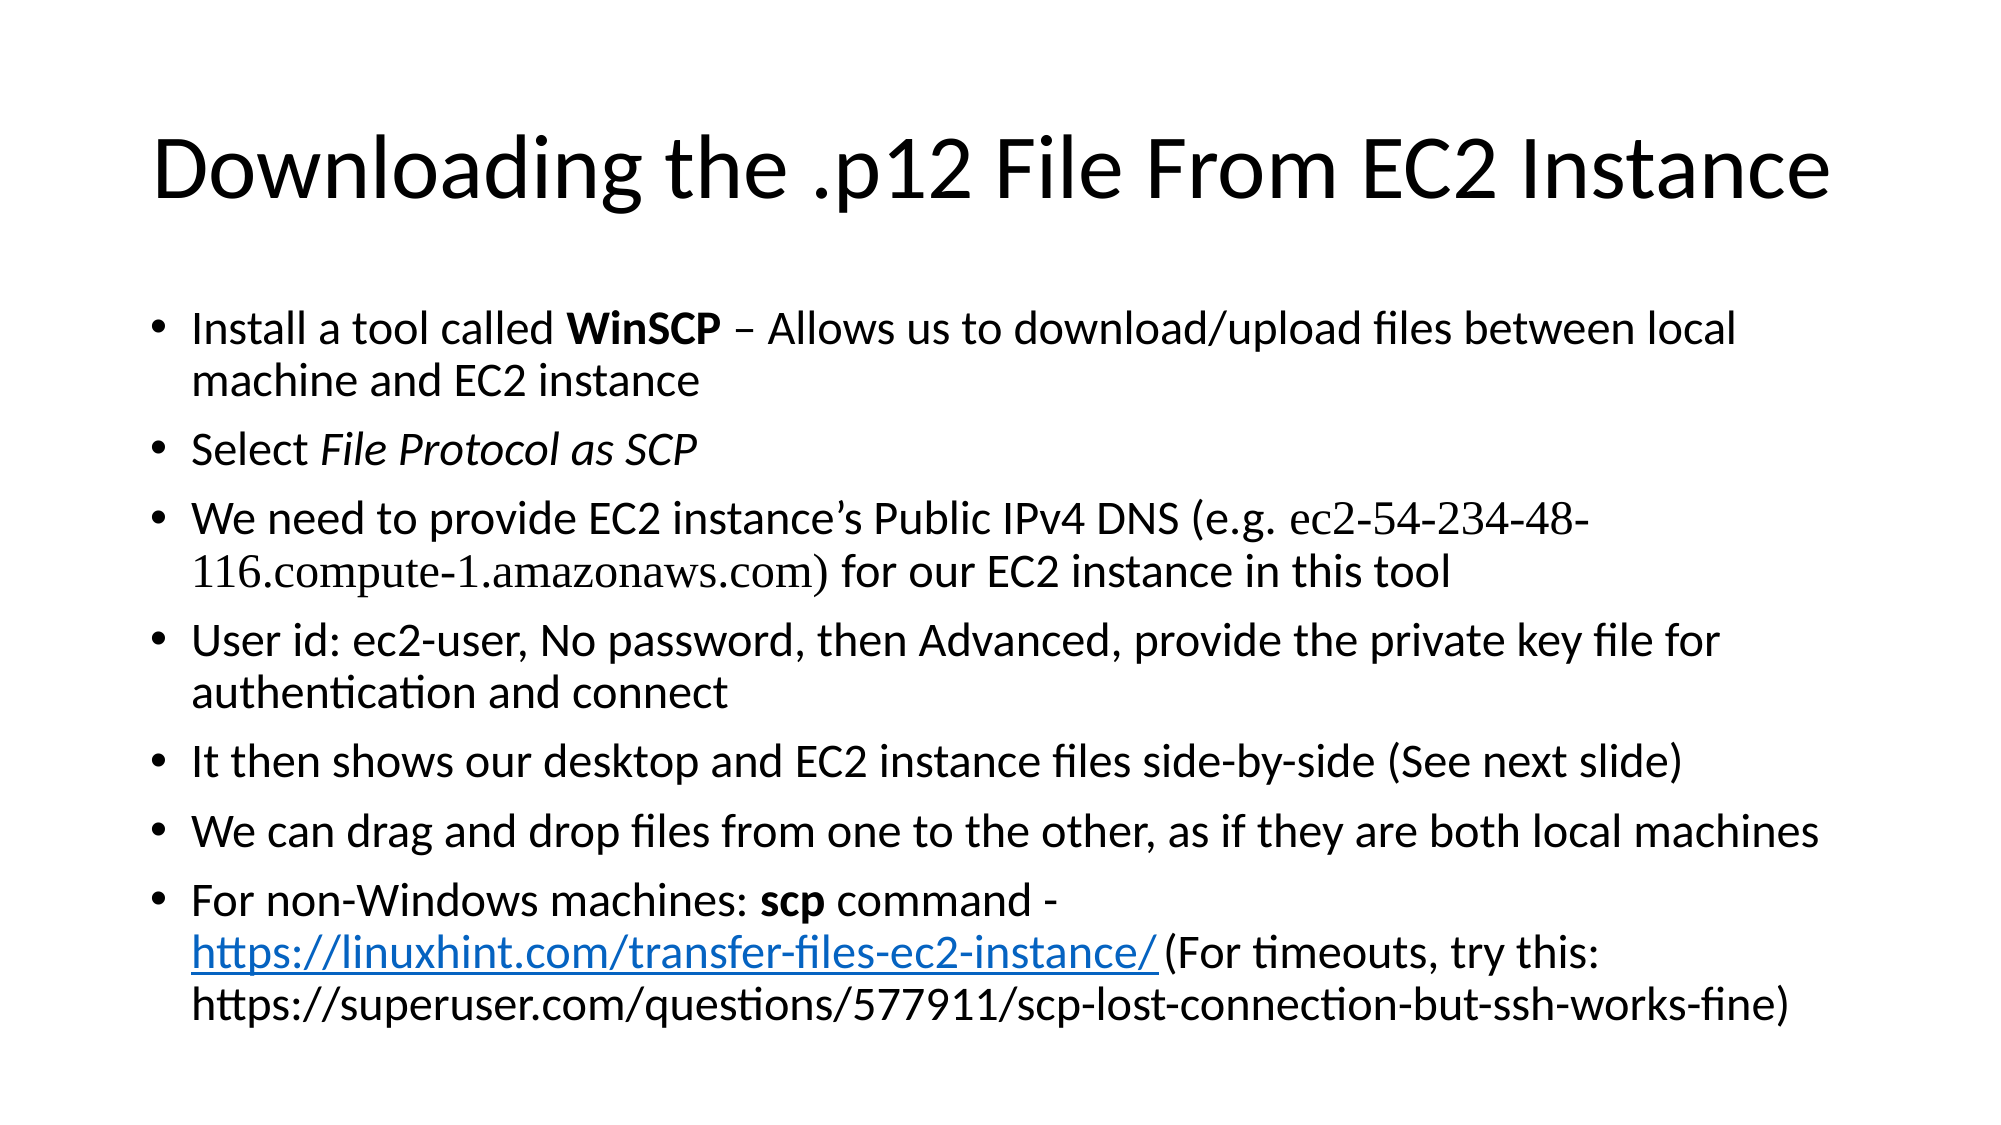

# Downloading the .p12 File From EC2 Instance
Install a tool called WinSCP – Allows us to download/upload files between local machine and EC2 instance
Select File Protocol as SCP
We need to provide EC2 instance’s Public IPv4 DNS (e.g. ec2-54-234-48-116.compute-1.amazonaws.com) for our EC2 instance in this tool
User id: ec2-user, No password, then Advanced, provide the private key file for authentication and connect
It then shows our desktop and EC2 instance files side-by-side (See next slide)
We can drag and drop files from one to the other, as if they are both local machines
For non-Windows machines: scp command - https://linuxhint.com/transfer-files-ec2-instance/ (For timeouts, try this: https://superuser.com/questions/577911/scp-lost-connection-but-ssh-works-fine)